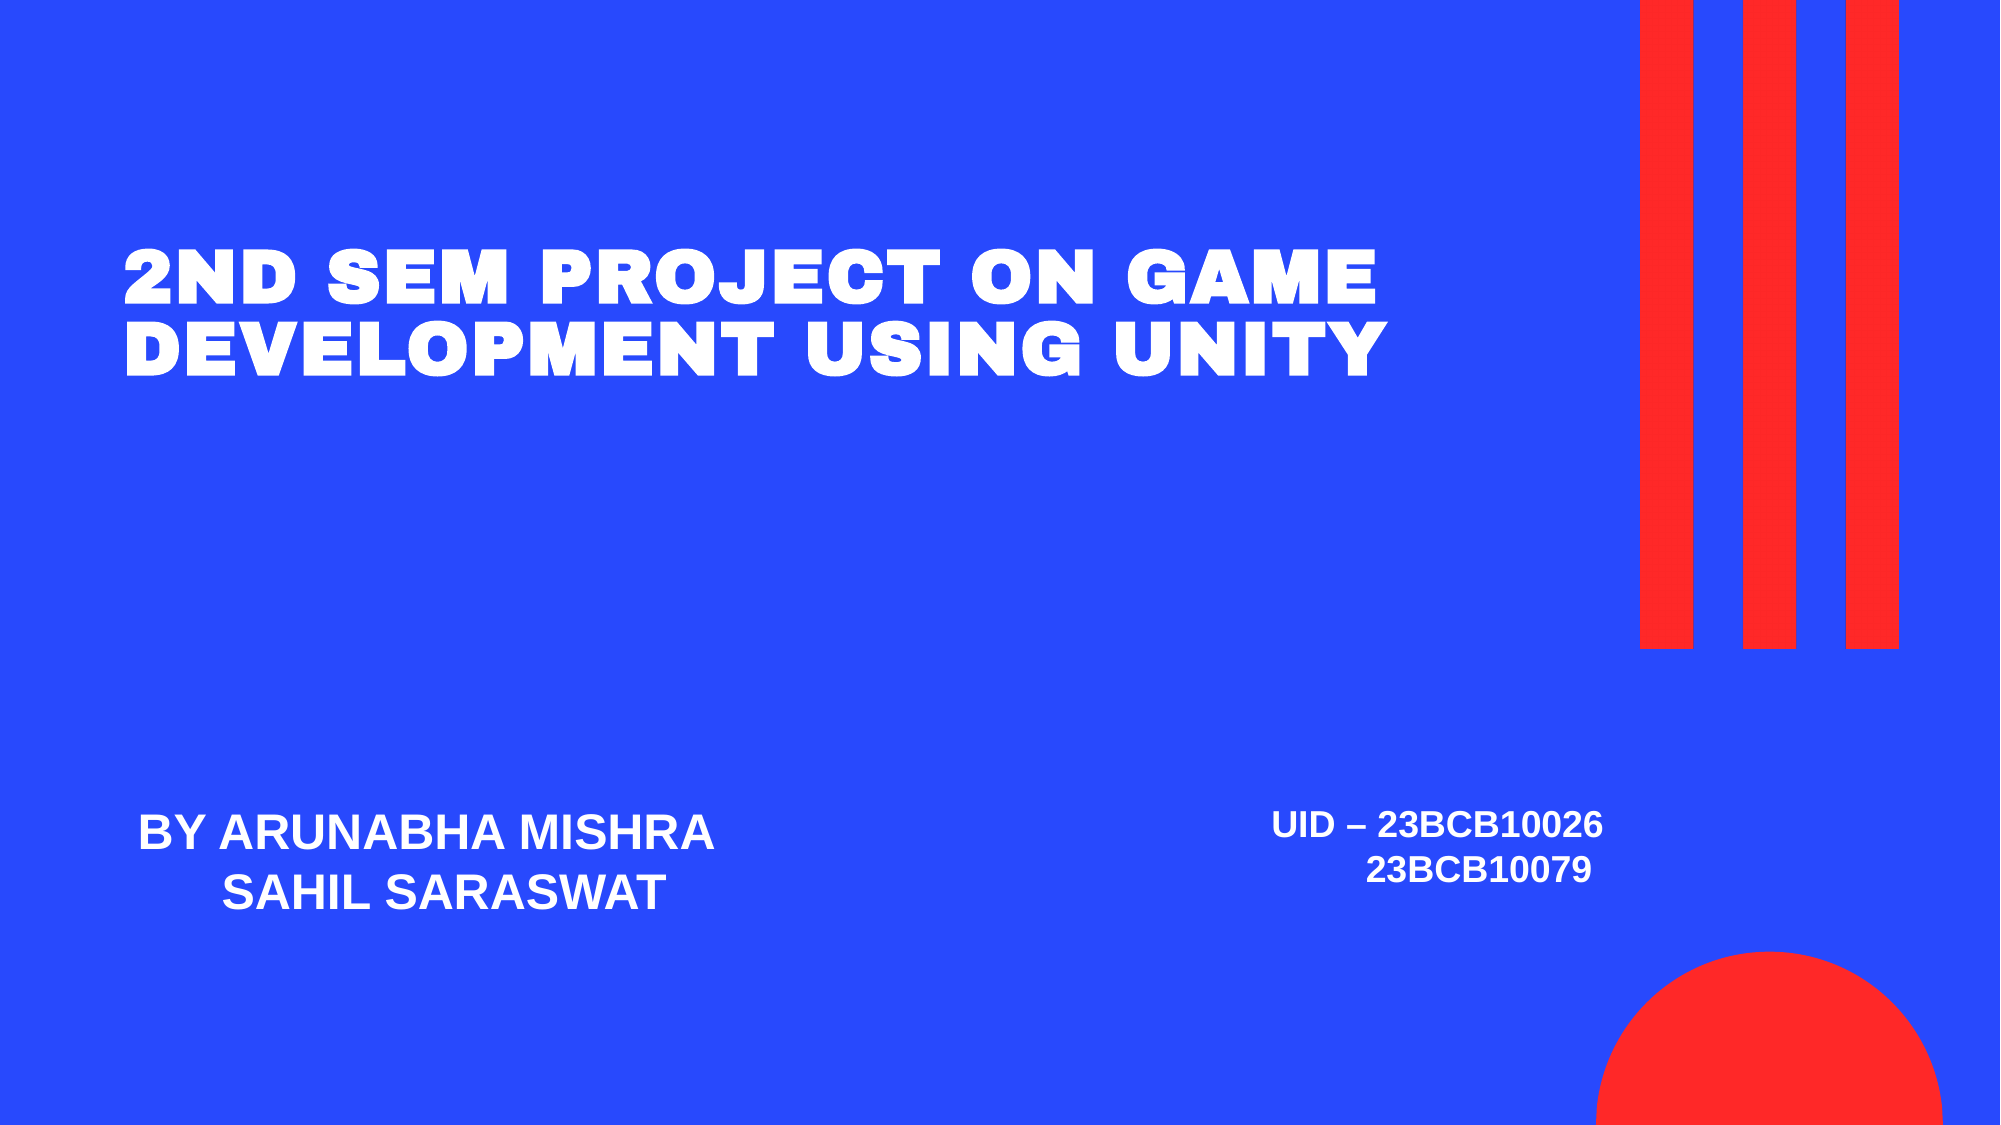

# 2ND SEM PROJECT ON GAME DEVELOPMENT USING UNITY
BY ARUNABHA MISHRA
      SAHIL SARASWAT
UID – 23BCB10026
         23BCB10079